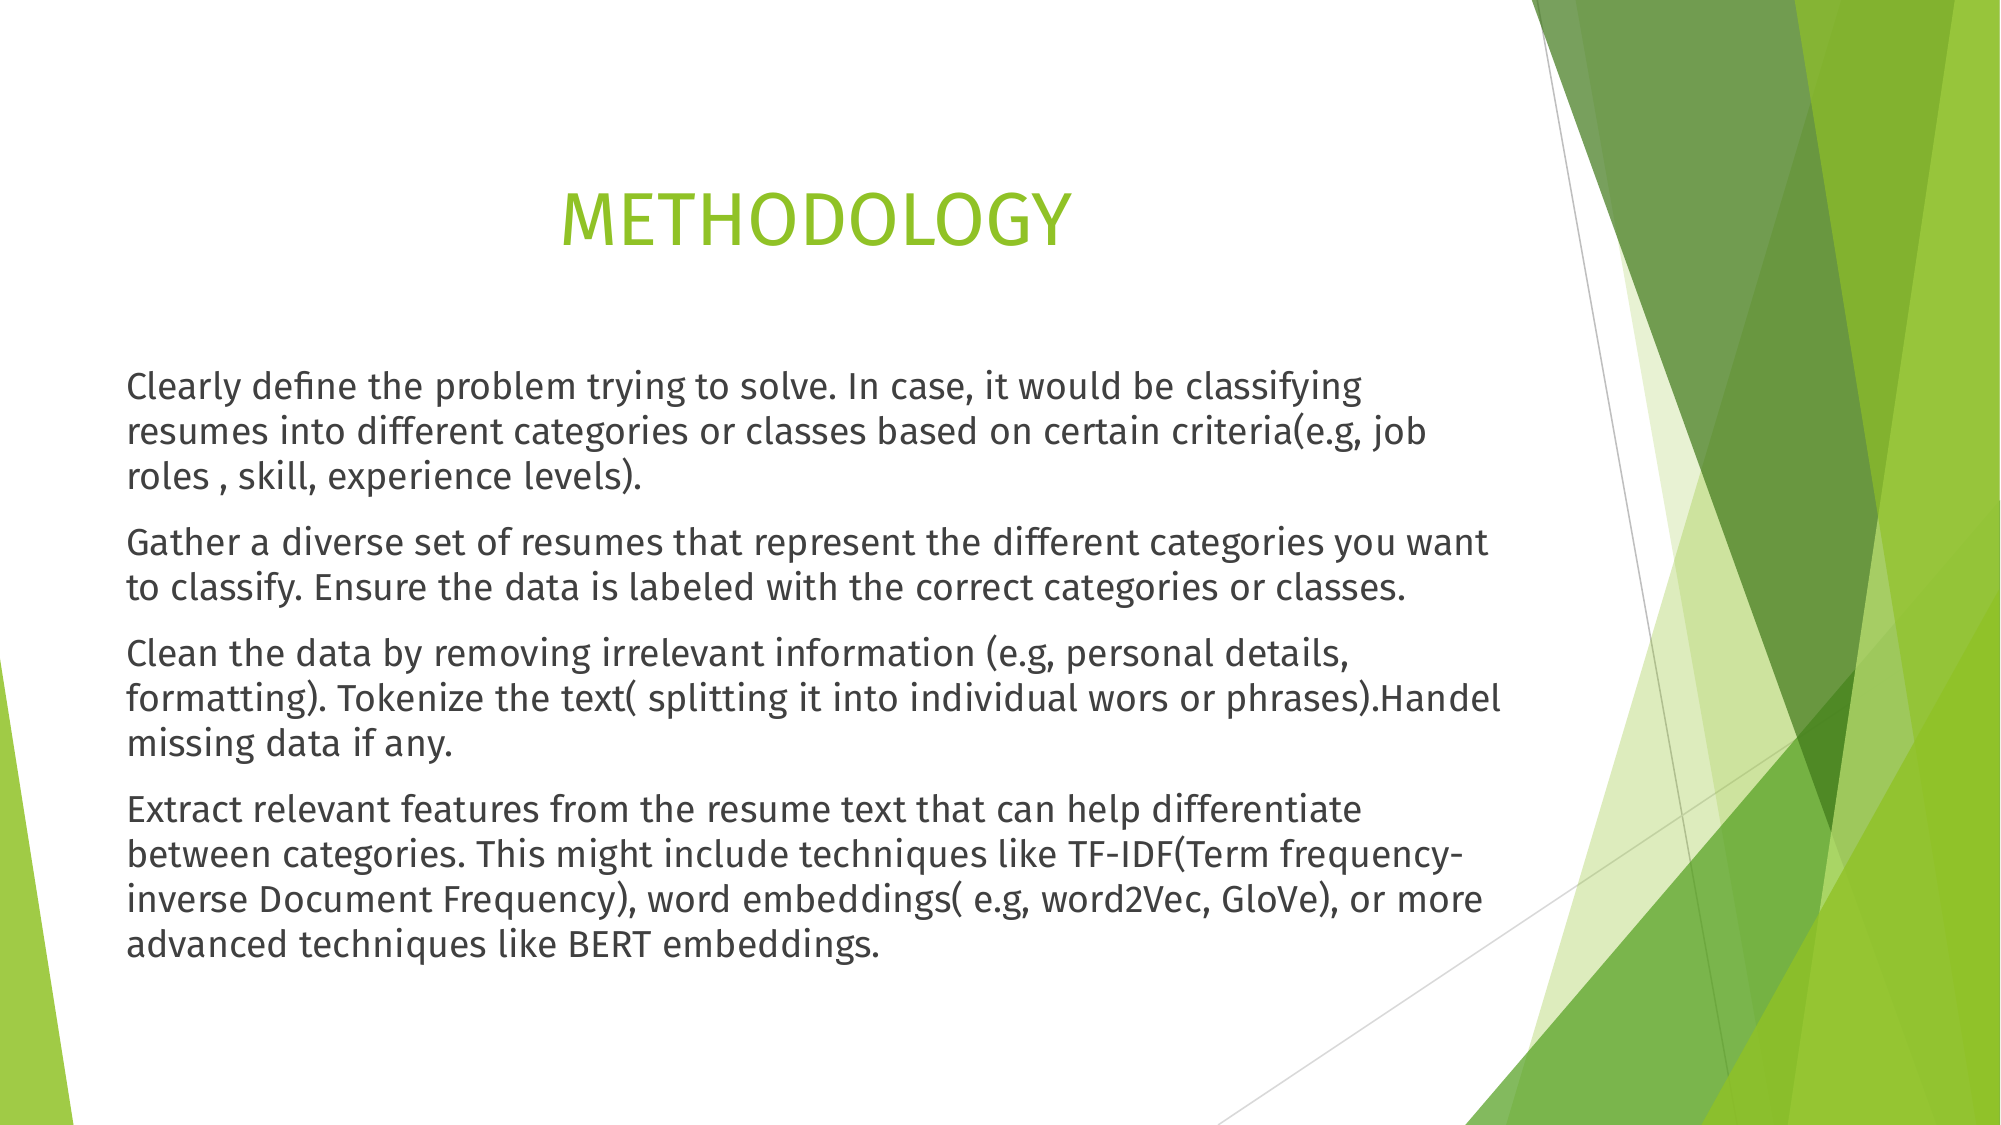

# METHODOLOGY
Clearly define the problem trying to solve. In case, it would be classifying resumes into different categories or classes based on certain criteria(e.g, job roles , skill, experience levels).
Gather a diverse set of resumes that represent the different categories you want to classify. Ensure the data is labeled with the correct categories or classes.
Clean the data by removing irrelevant information (e.g, personal details, formatting). Tokenize the text( splitting it into individual wors or phrases).Handel missing data if any.
Extract relevant features from the resume text that can help differentiate between categories. This might include techniques like TF-IDF(Term frequency-inverse Document Frequency), word embeddings( e.g, word2Vec, GloVe), or more advanced techniques like BERT embeddings.